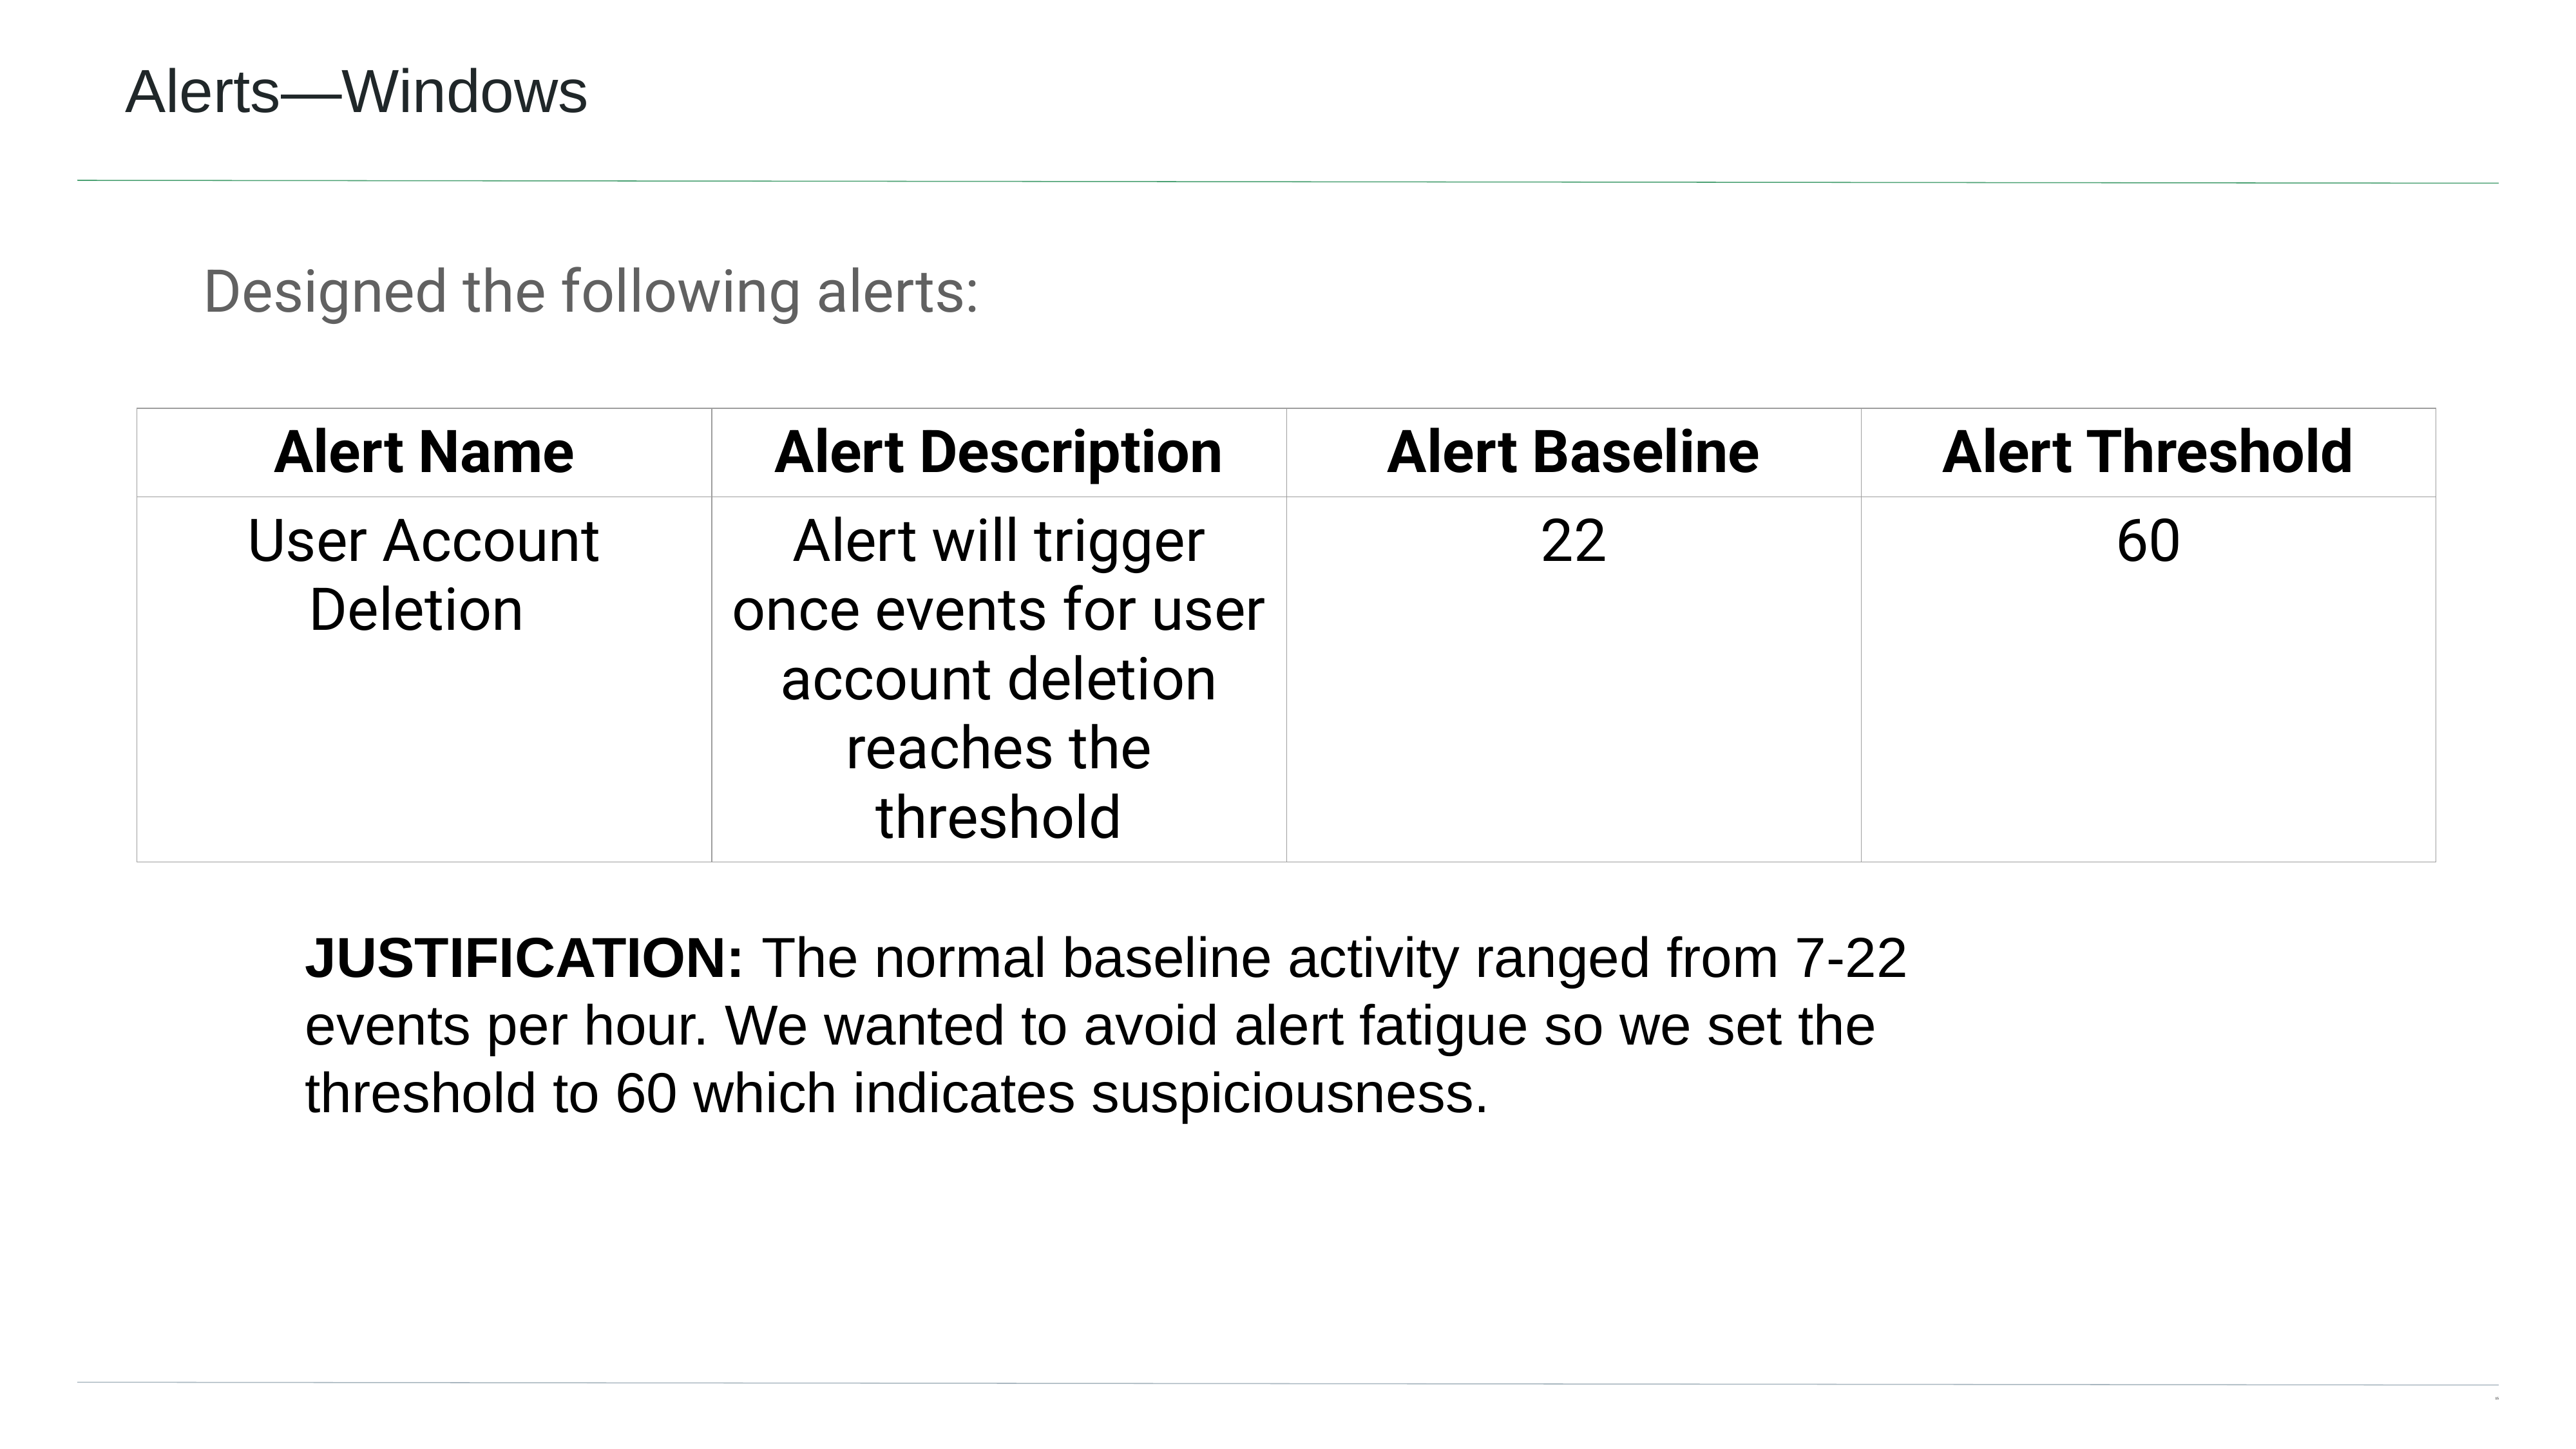

# Alerts—Windows
Designed the following alerts:

| Alert Name | Alert Description | Alert Baseline | Alert Threshold |
| --- | --- | --- | --- |
| User Account Deletion | Alert will trigger once events for user account deletion reaches the threshold | 22 | 60 |
JUSTIFICATION: The normal baseline activity ranged from 7-22 events per hour. We wanted to avoid alert fatigue so we set the threshold to 60 which indicates suspiciousness.
15